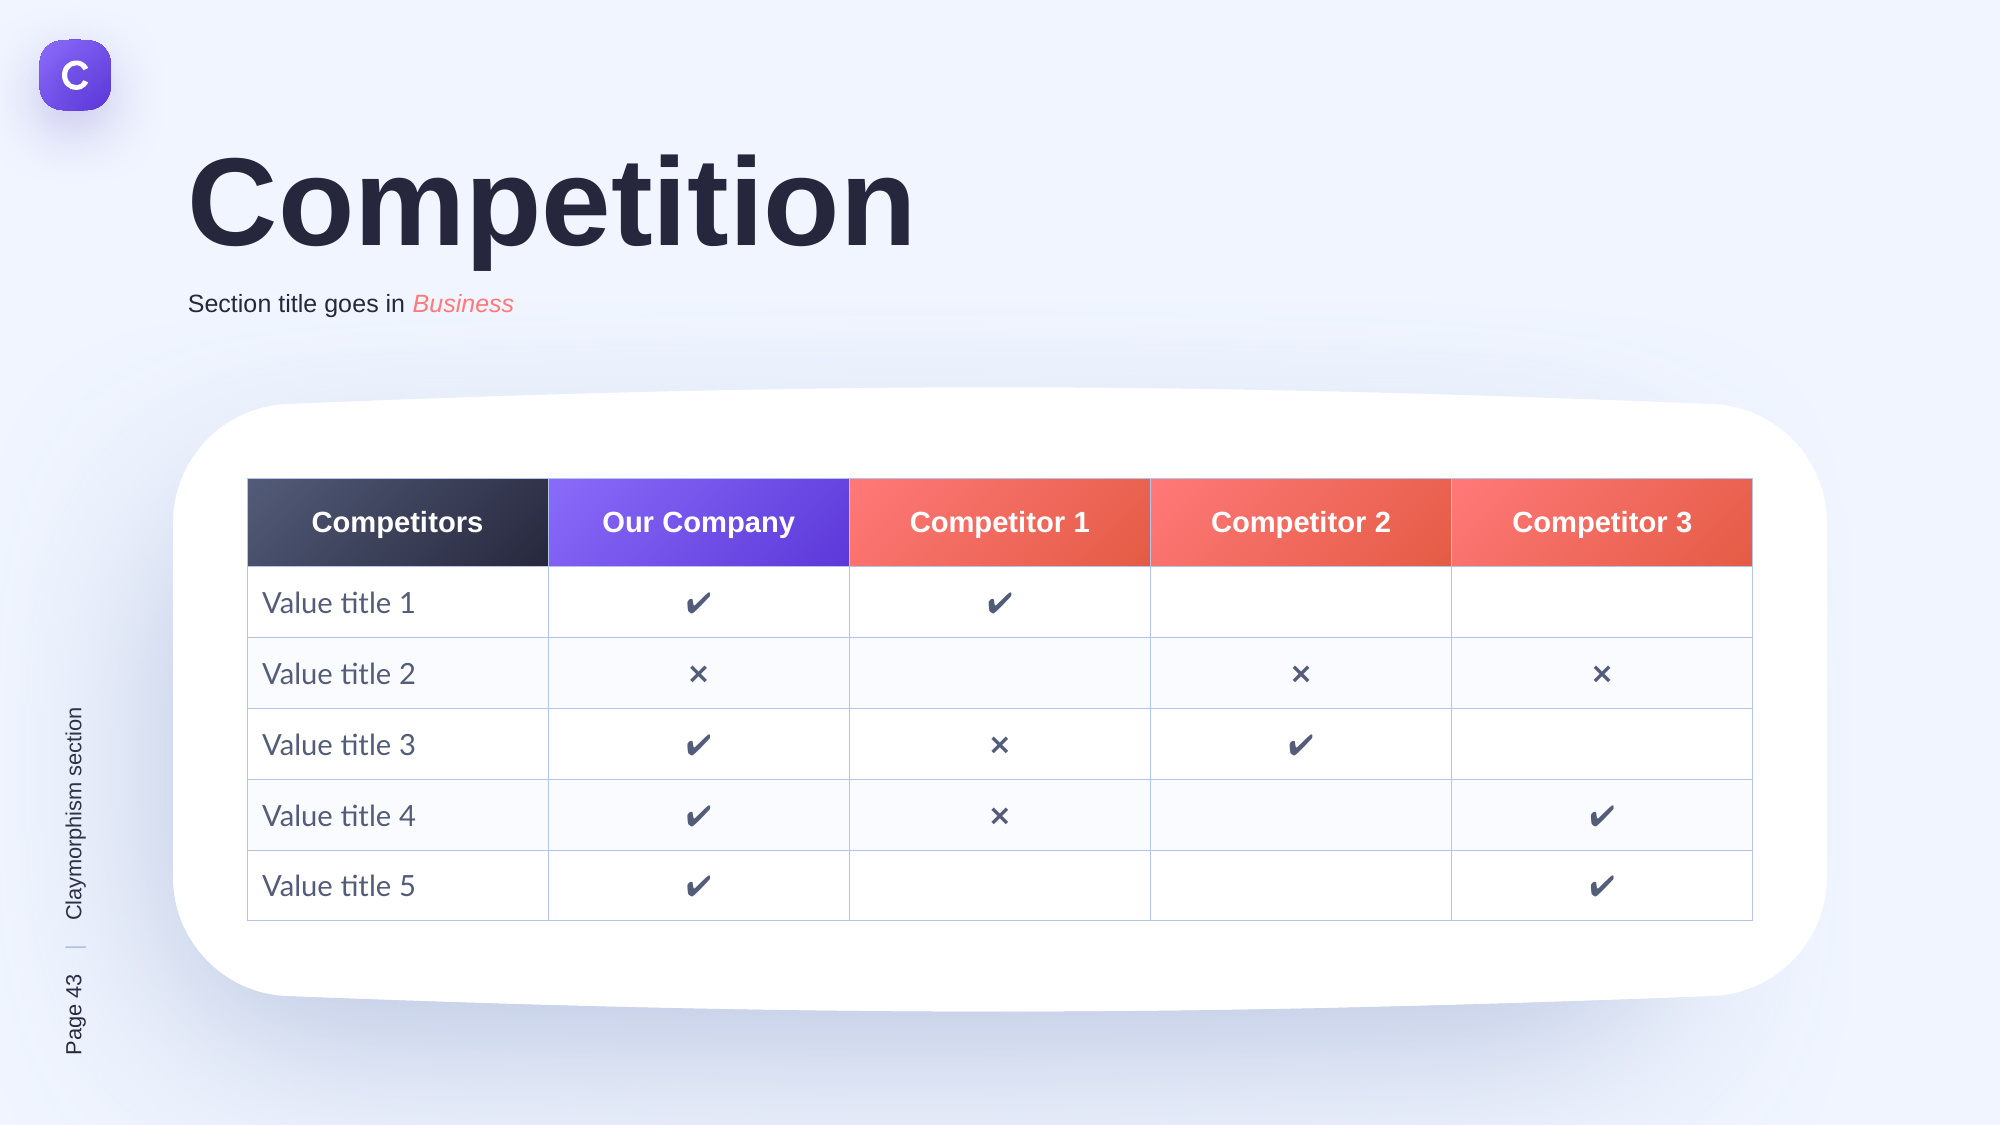

Competition
Section title goes in Business

| Competitors | Our Company | Competitor 1 | Competitor 2 | Competitor 3 |
| --- | --- | --- | --- | --- |
| Value title 1 | ✔ | ✔ |  |  |
| Value title 2 | ❌ |  | ❌ | ❌ |
| Value title 3 | ✔ | ❌ | ✔ |  |
| Value title 4 | ✔ | ❌ |  | ✔ |
| Value title 5 | ✔ |  |  | ✔ |